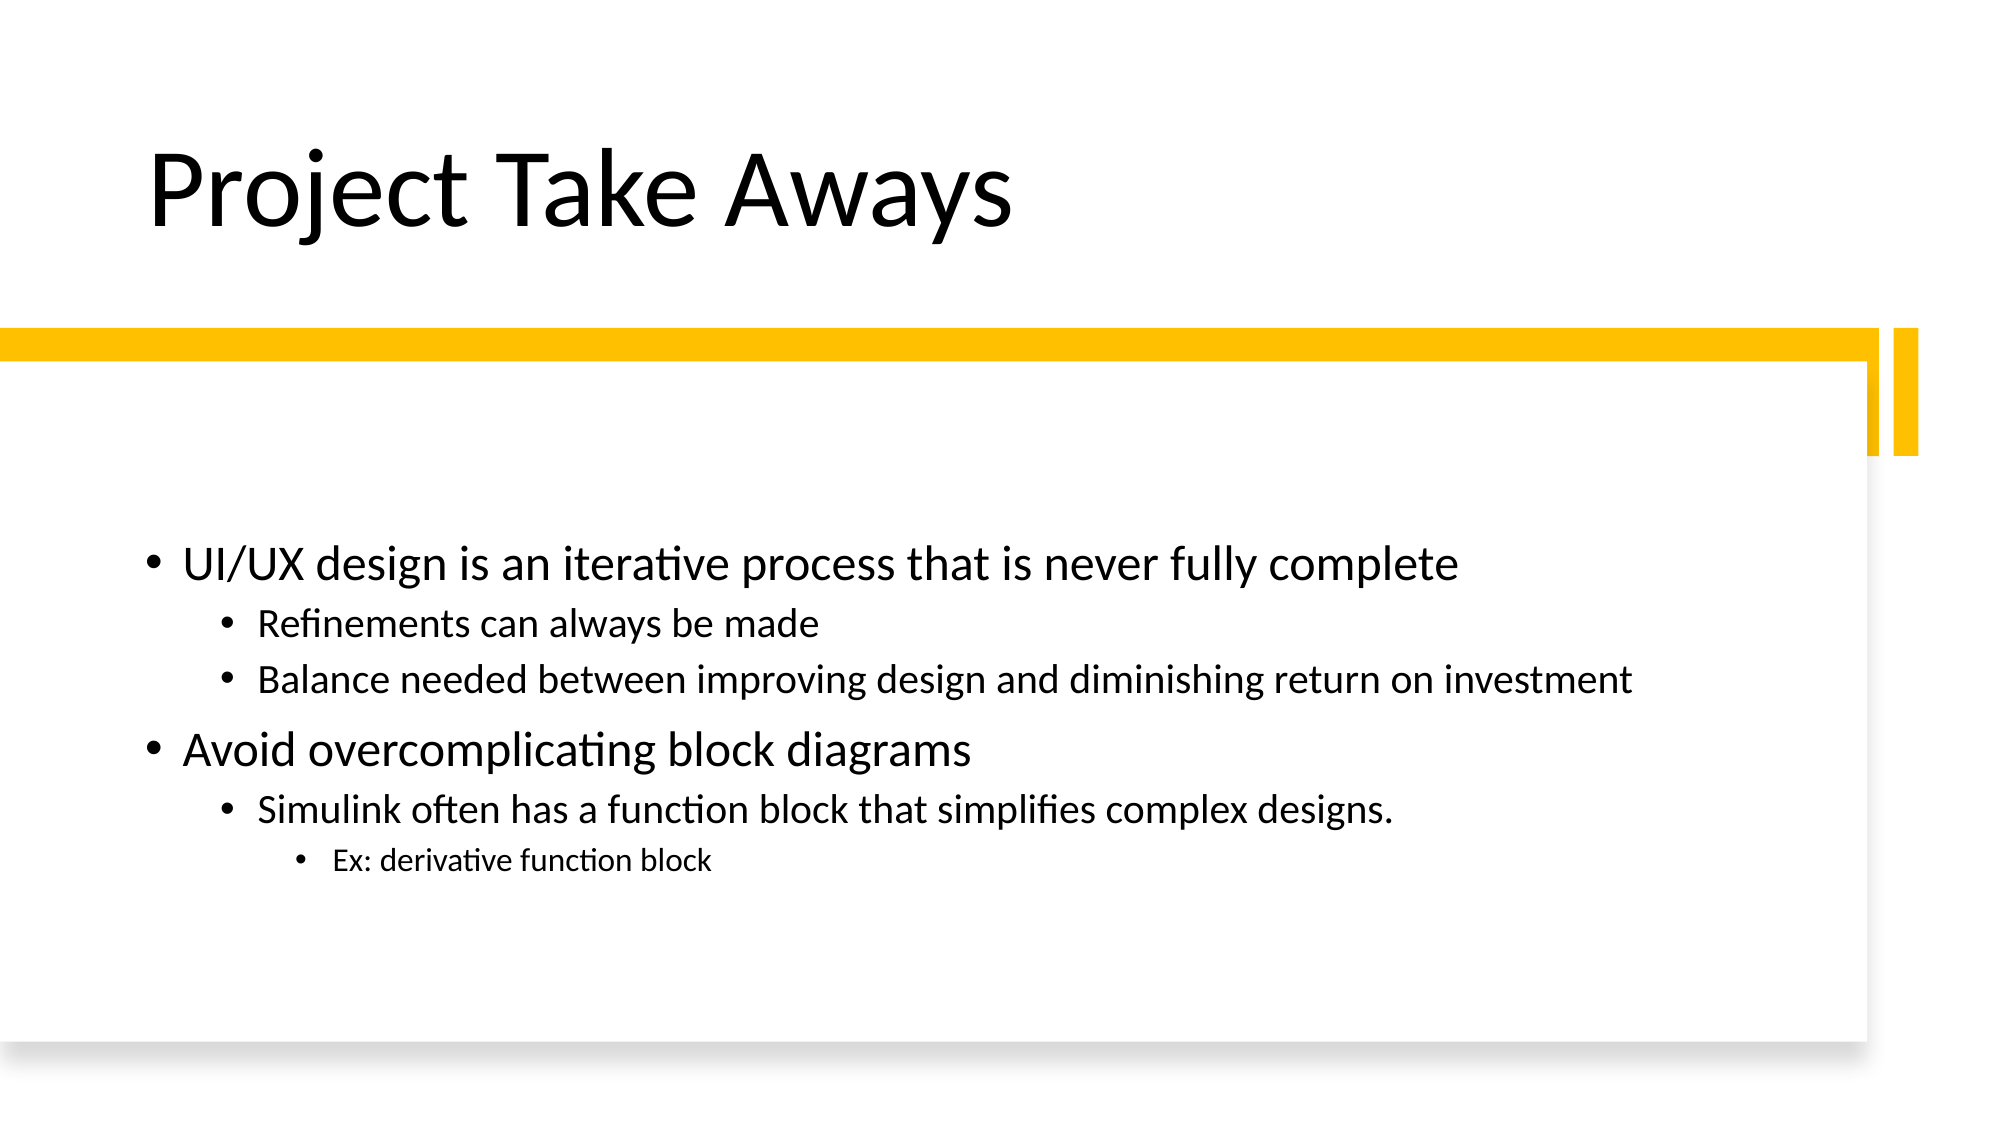

# Project Take Aways

UI/UX design is an iterative process that is never fully complete
Refinements can always be made
Balance needed between improving design and diminishing return on investment
Avoid overcomplicating block diagrams
Simulink often has a function block that simplifies complex designs.
Ex: derivative function block